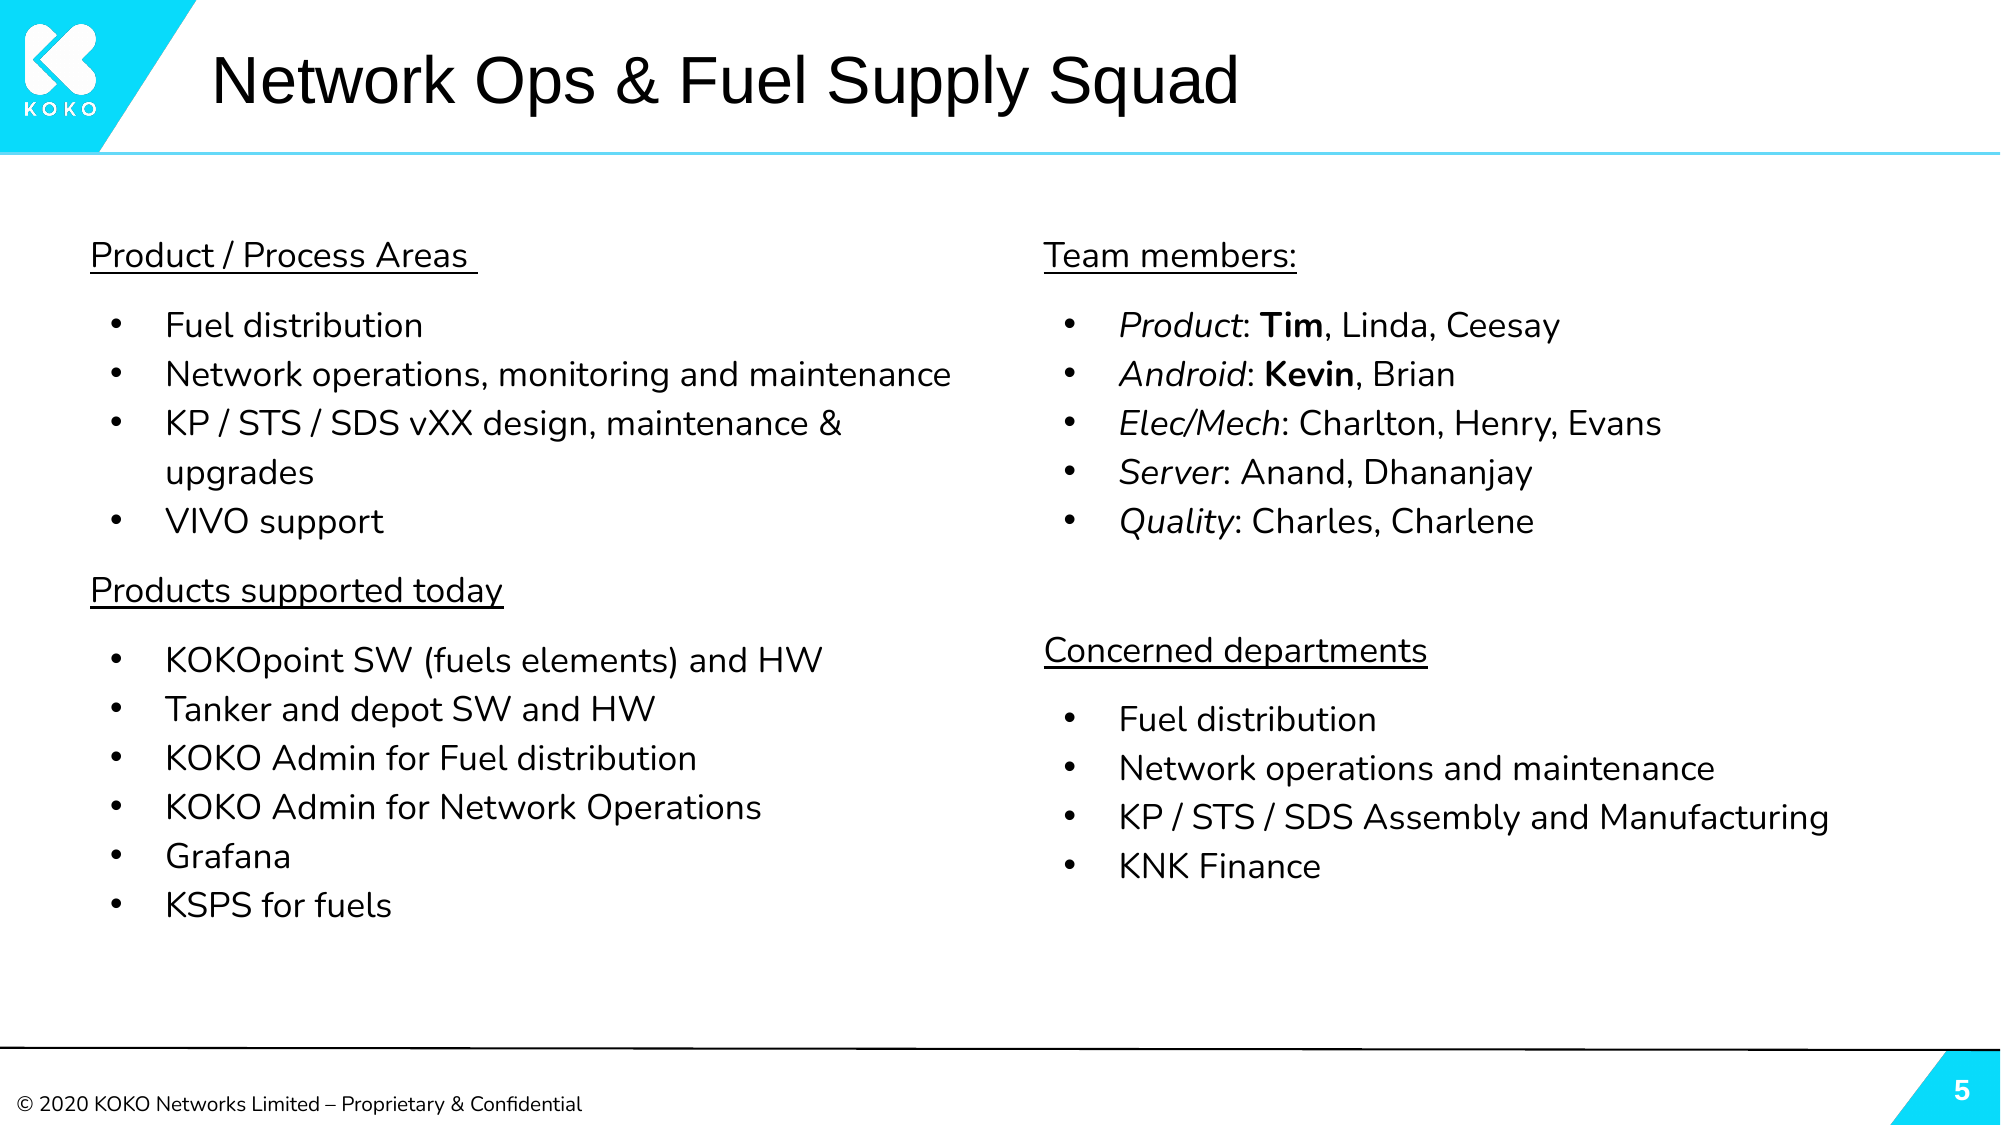

# Network Ops & Fuel Supply Squad
Product / Process Areas
Fuel distribution
Network operations, monitoring and maintenance
KP / STS / SDS vXX design, maintenance & upgrades
VIVO support
Products supported today
KOKOpoint SW (fuels elements) and HW
Tanker and depot SW and HW
KOKO Admin for Fuel distribution
KOKO Admin for Network Operations
Grafana
KSPS for fuels

Team members:
Product: Tim, Linda, Ceesay
Android: Kevin, Brian
Elec/Mech: Charlton, Henry, Evans
Server: Anand, Dhananjay
Quality: Charles, Charlene

Concerned departments
Fuel distribution
Network operations and maintenance
KP / STS / SDS Assembly and Manufacturing
KNK Finance

5